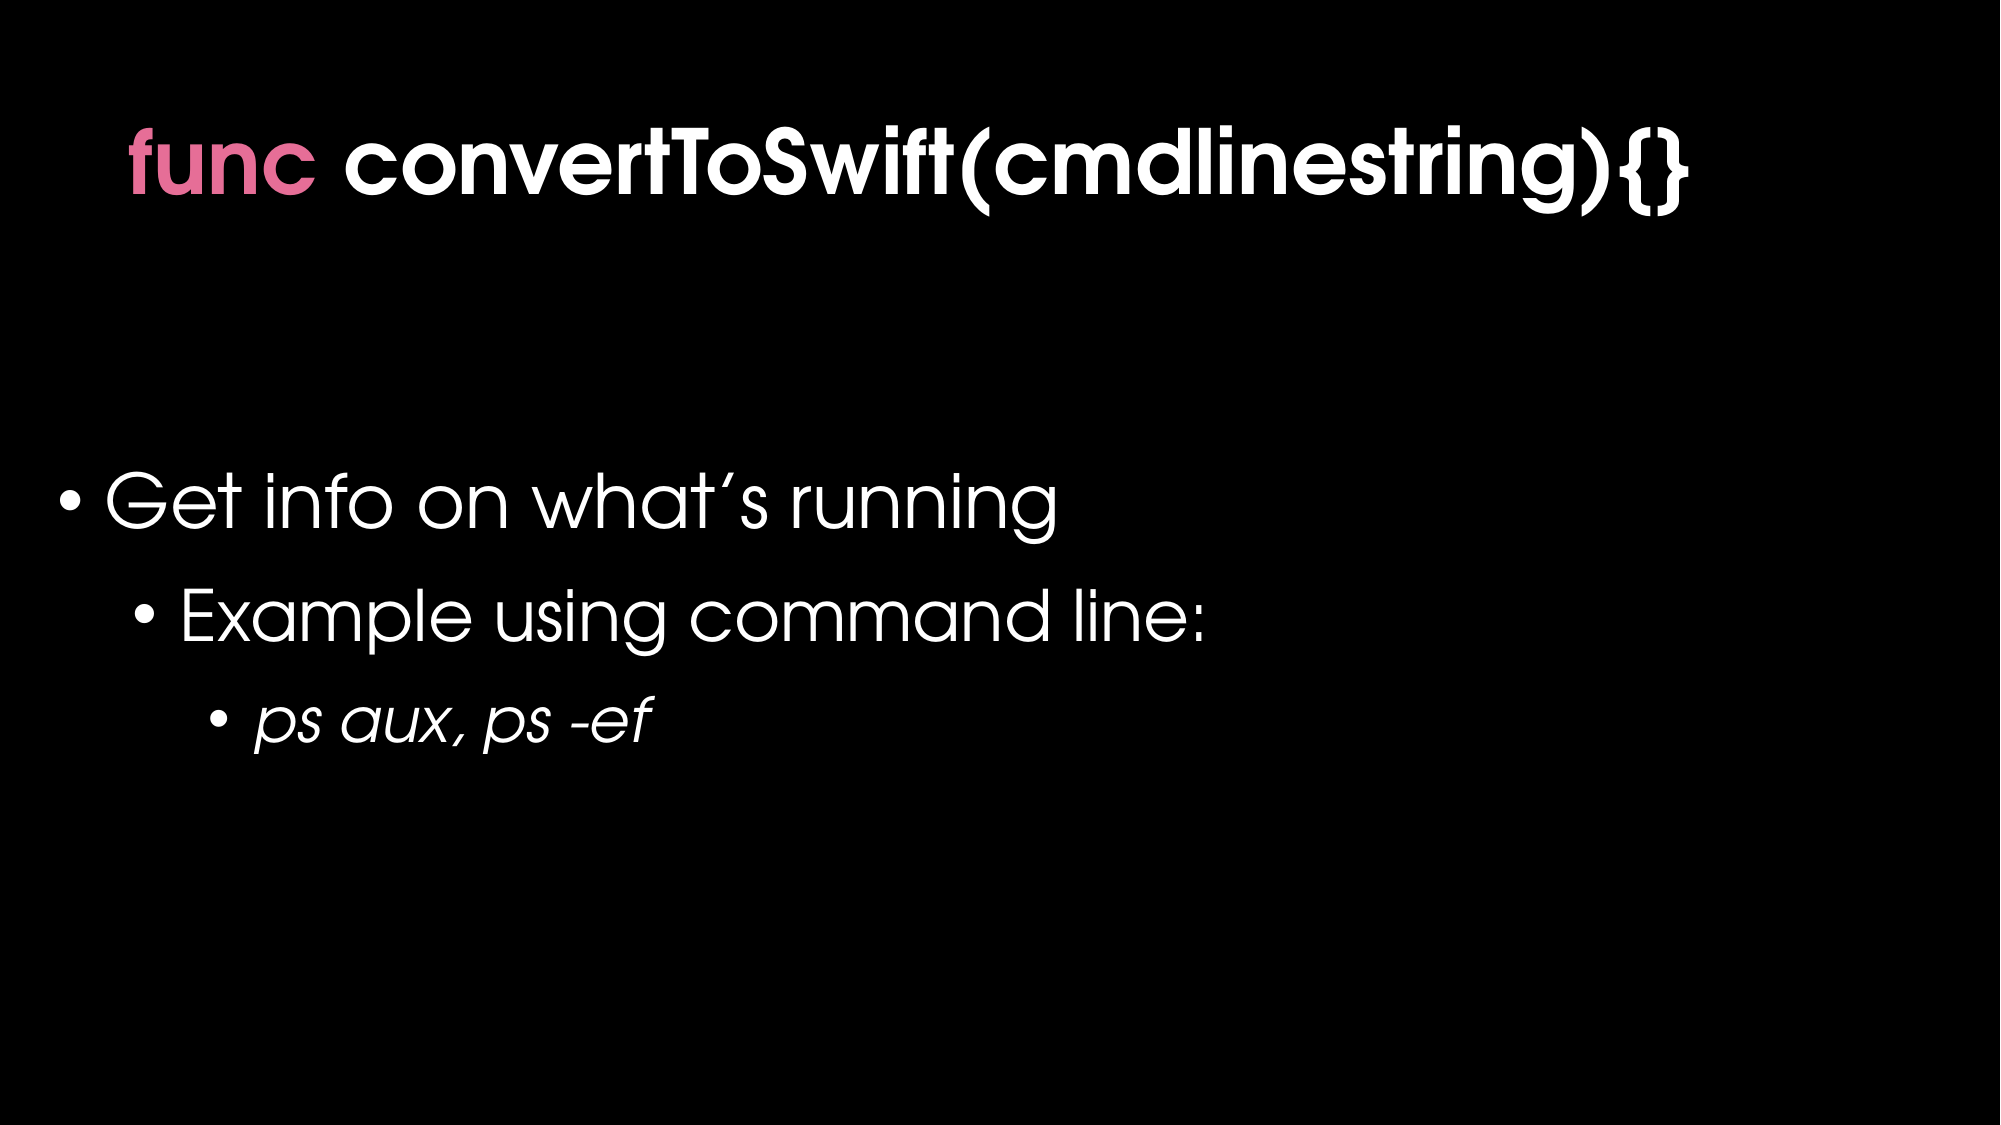

# func convertToSwift(cmdlinestring){}
Get info on what’s running
Example using command line:
ps aux, ps -ef